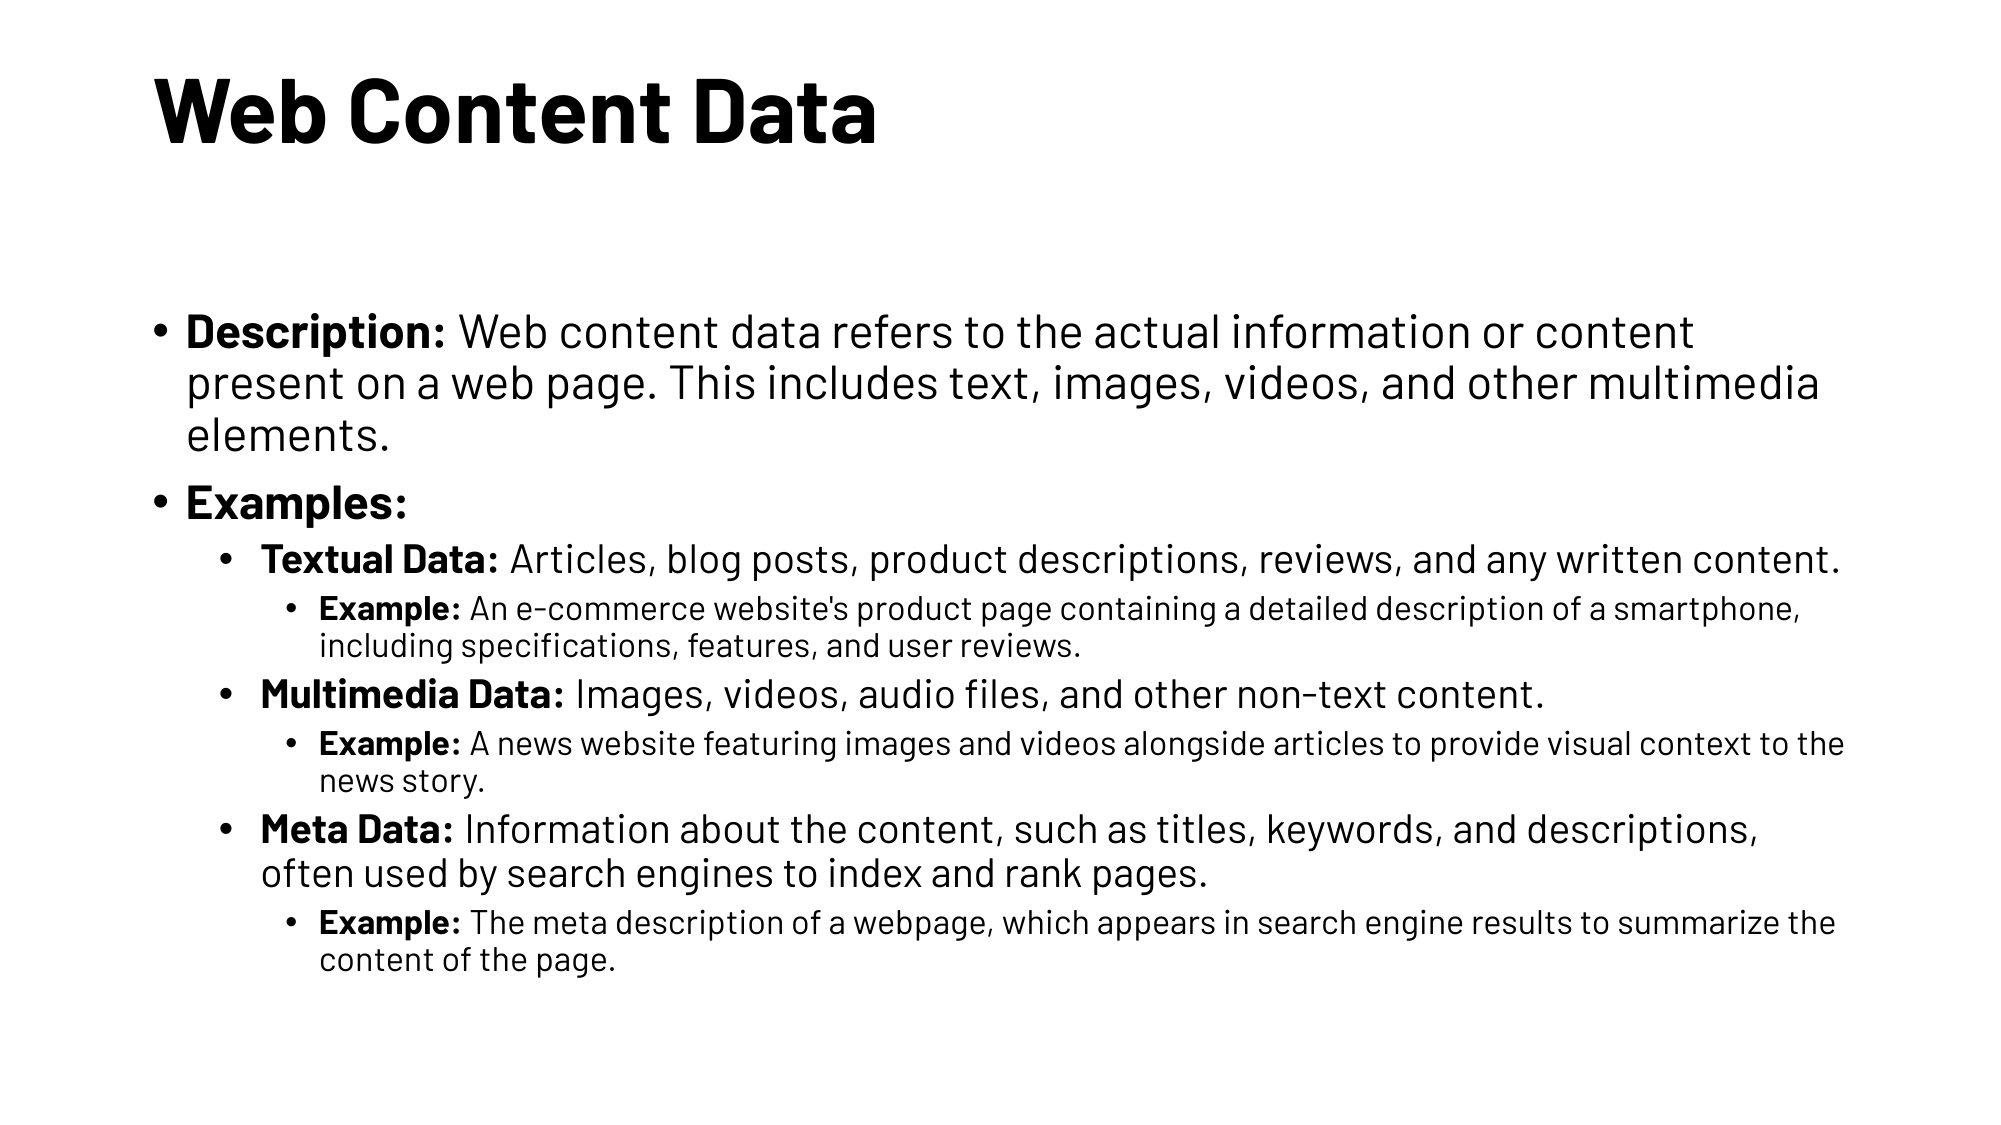

# Web Content Data
Description: Web content data refers to the actual information or content present on a web page. This includes text, images, videos, and other multimedia elements.
Examples:
Textual Data: Articles, blog posts, product descriptions, reviews, and any written content.
Example: An e-commerce website's product page containing a detailed description of a smartphone, including specifications, features, and user reviews.
Multimedia Data: Images, videos, audio files, and other non-text content.
Example: A news website featuring images and videos alongside articles to provide visual context to the news story.
Meta Data: Information about the content, such as titles, keywords, and descriptions, often used by search engines to index and rank pages.
Example: The meta description of a webpage, which appears in search engine results to summarize the content of the page.